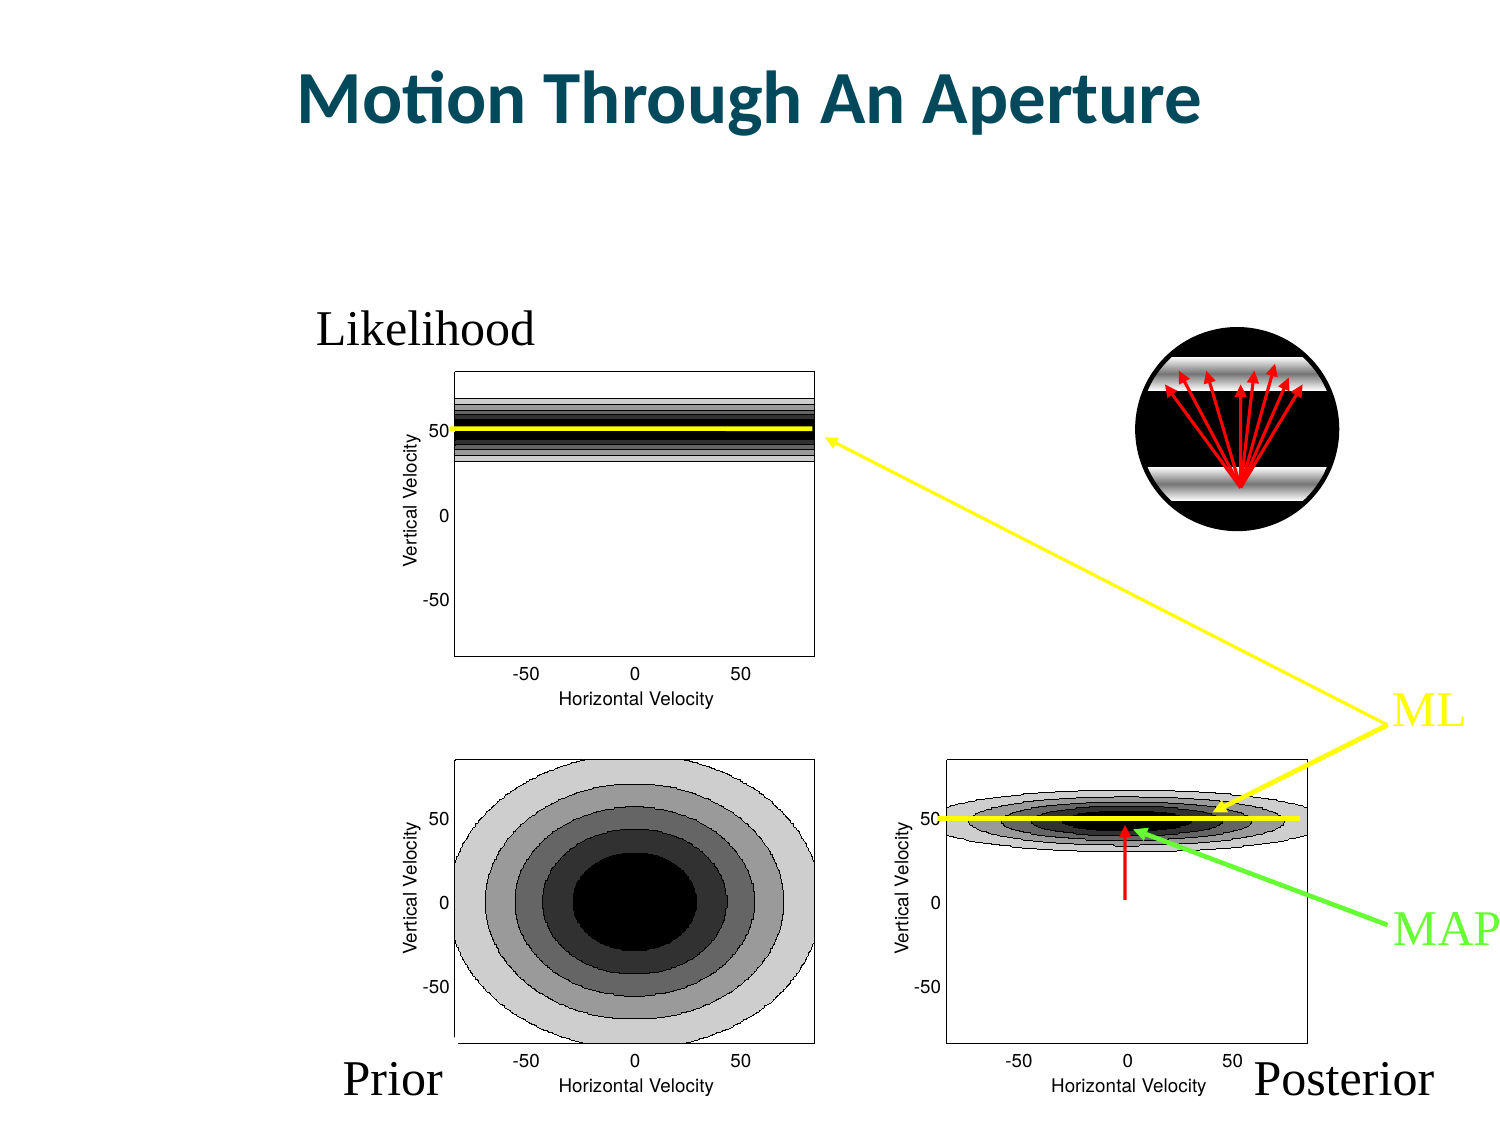

# Motion Through An Aperture
Likelihood

50

Vertical Velocity
0

-50

-50
0
50
Horizontal Velocity

ML

50

Vertical Velocity
0

-50

Prior

-50
0
50
Horizontal Velocity

50

Vertical Velocity
0

-50

-50
0
50
Horizontal Velocity

MAP
Posterior